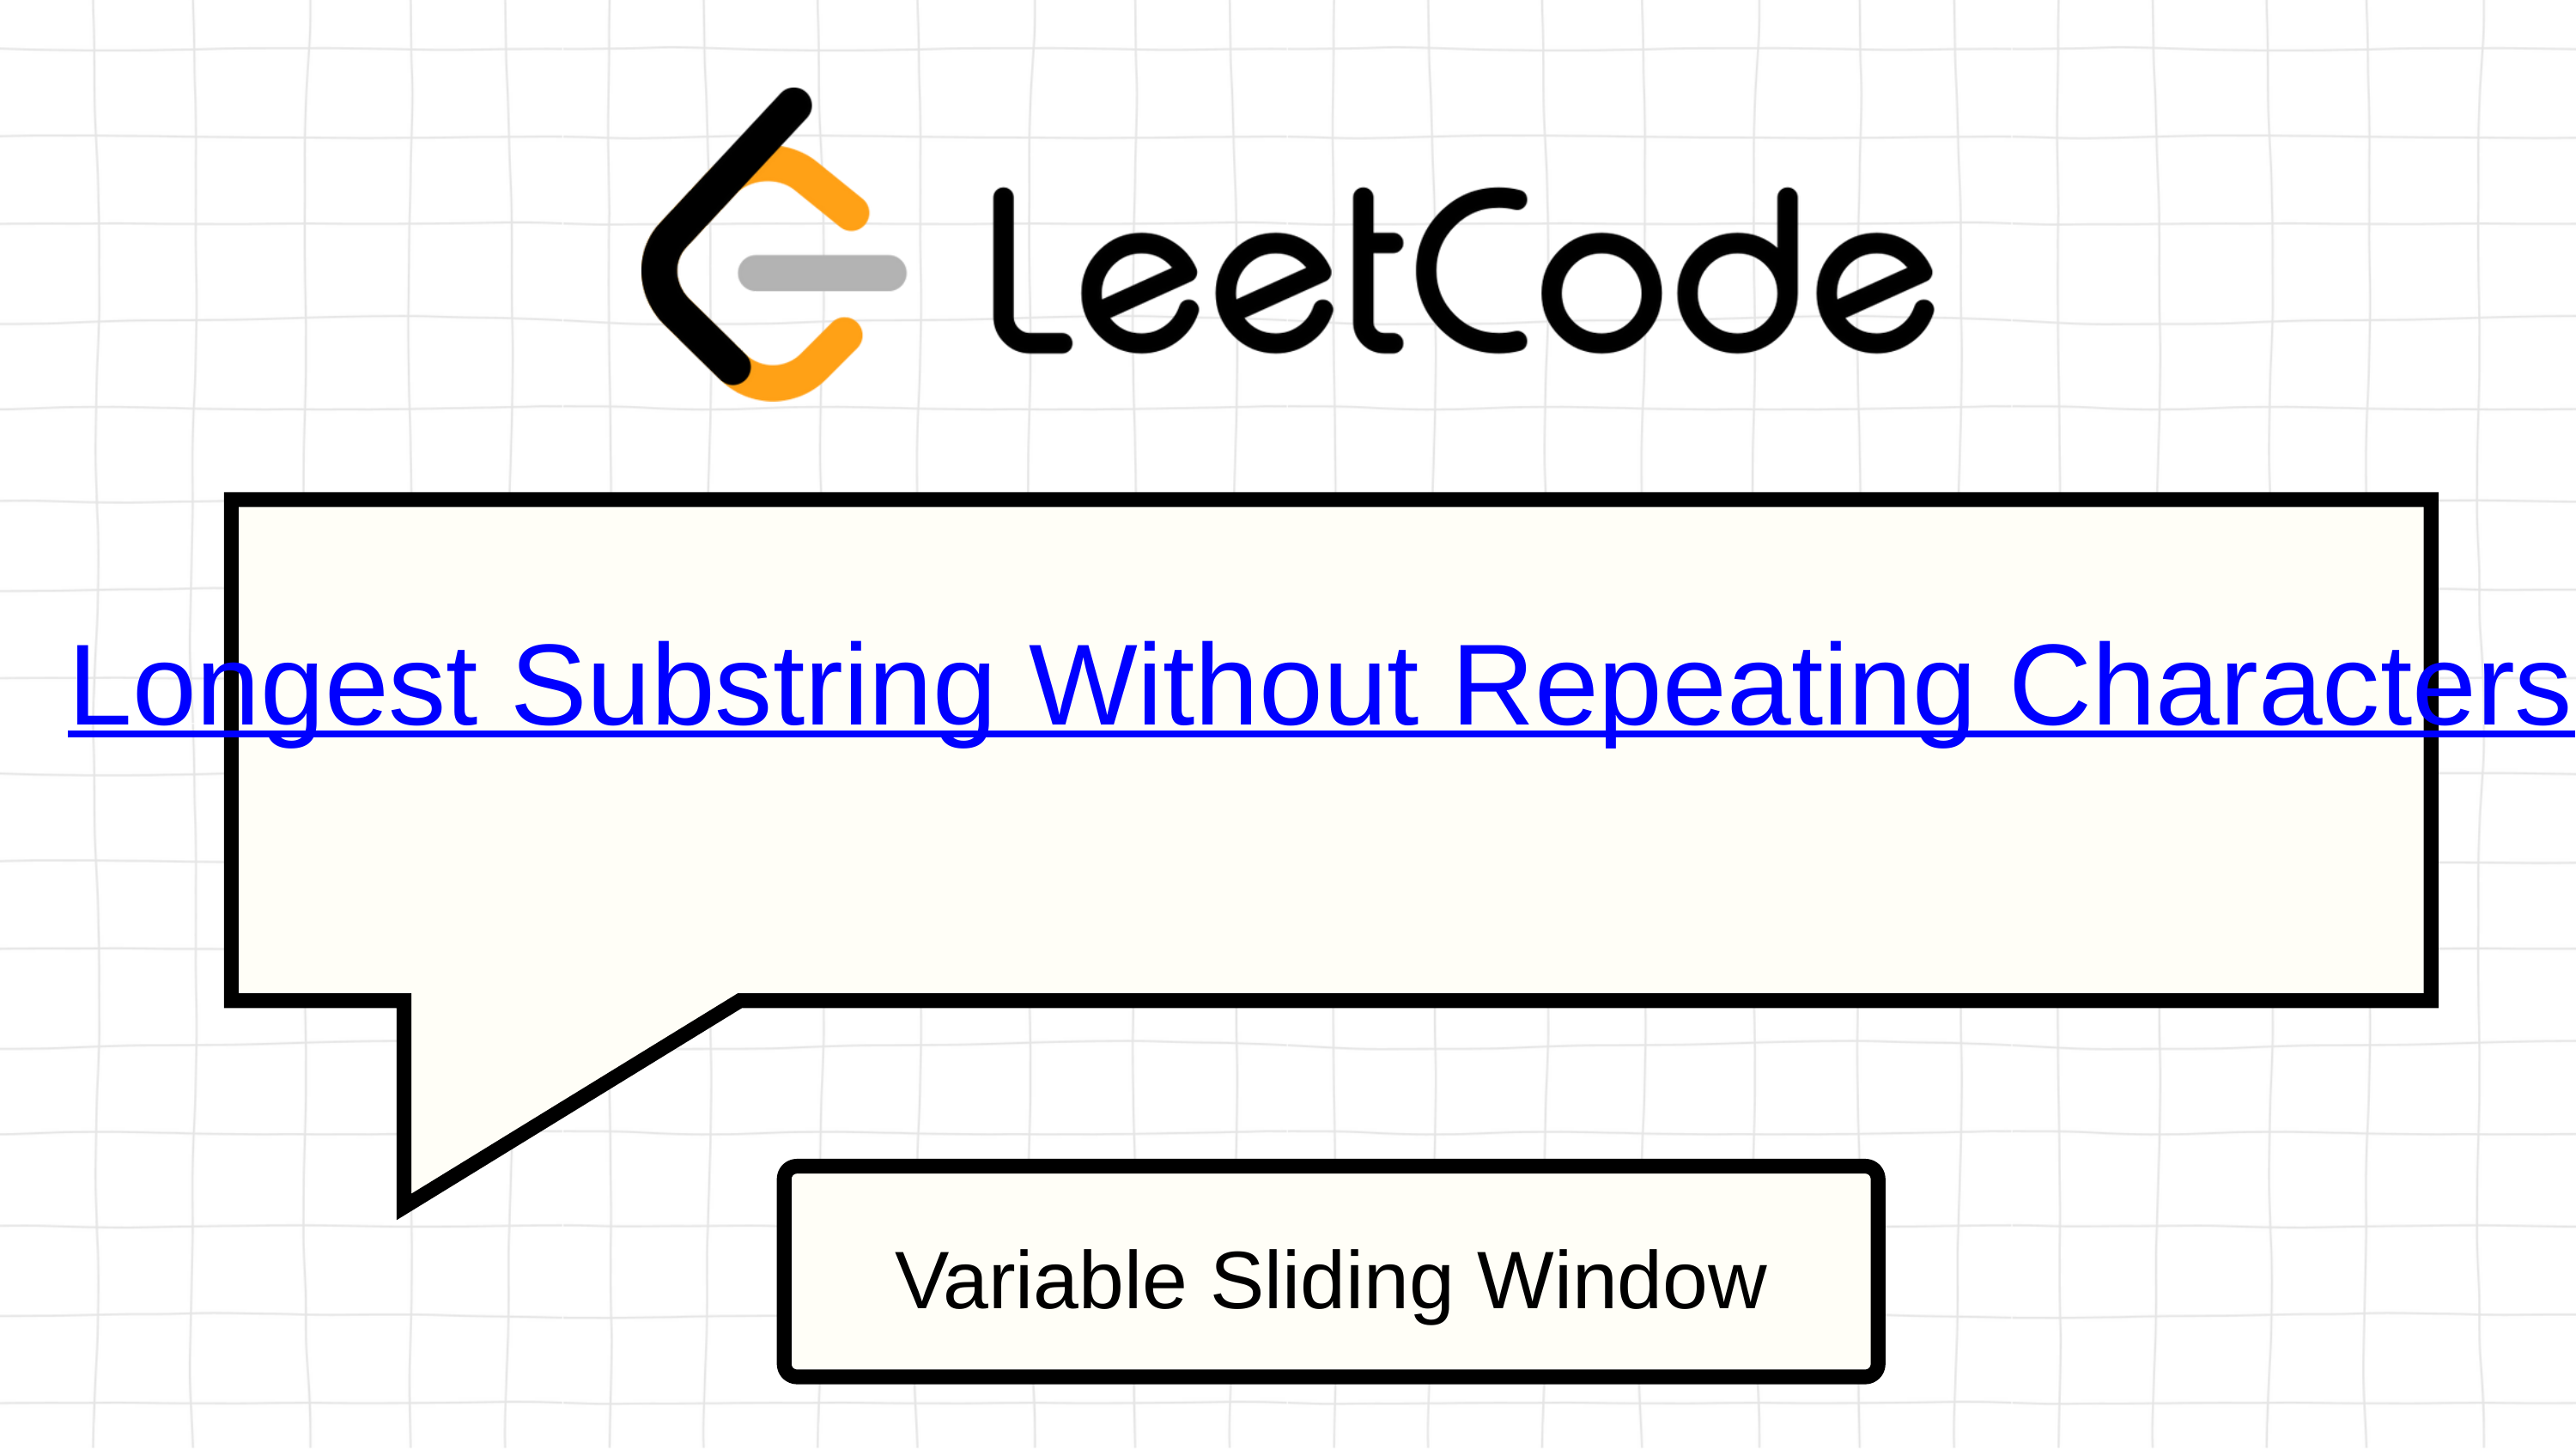

Longest Substring Without Repeating Characters

Variable Sliding Window